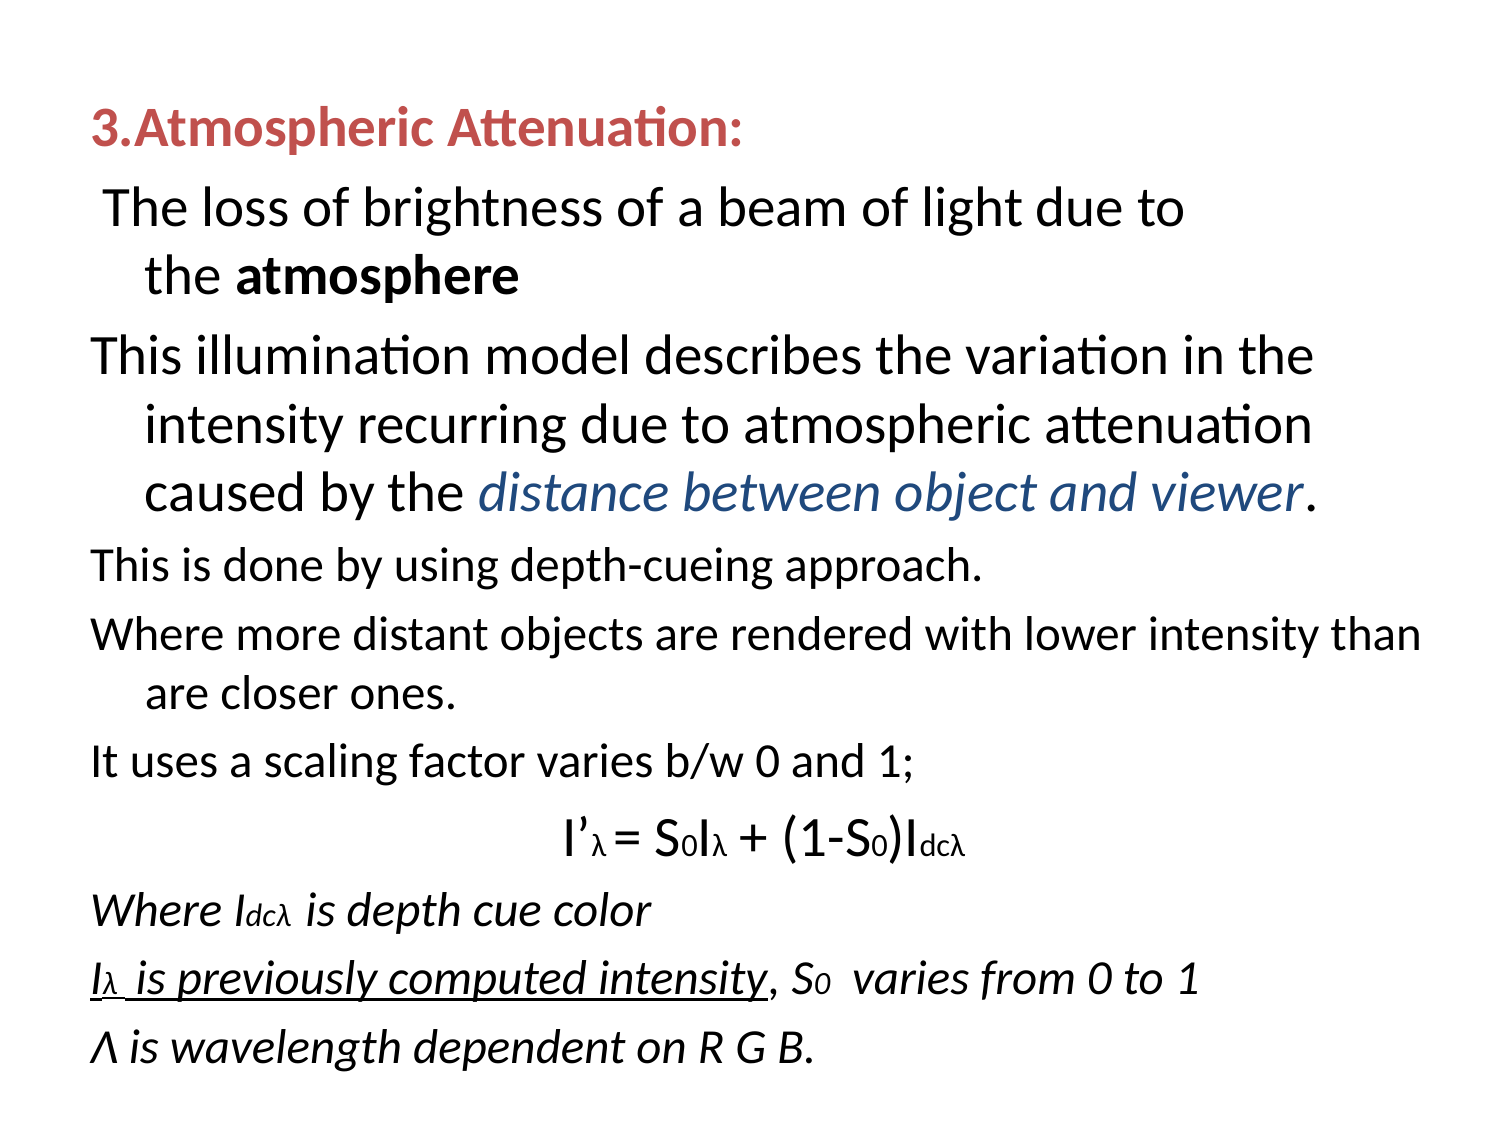

3.Atmospheric Attenuation:
 The loss of brightness of a beam of light due to the atmosphere
This illumination model describes the variation in the intensity recurring due to atmospheric attenuation caused by the distance between object and viewer.
This is done by using depth-cueing approach.
Where more distant objects are rendered with lower intensity than are closer ones.
It uses a scaling factor varies b/w 0 and 1;
I’λ = S0Iλ + (1-S0)Idcλ
Where Idcλ  is depth cue color
Iλ  is previously computed intensity, S0  varies from 0 to 1
Λ is wavelength dependent on R G B.